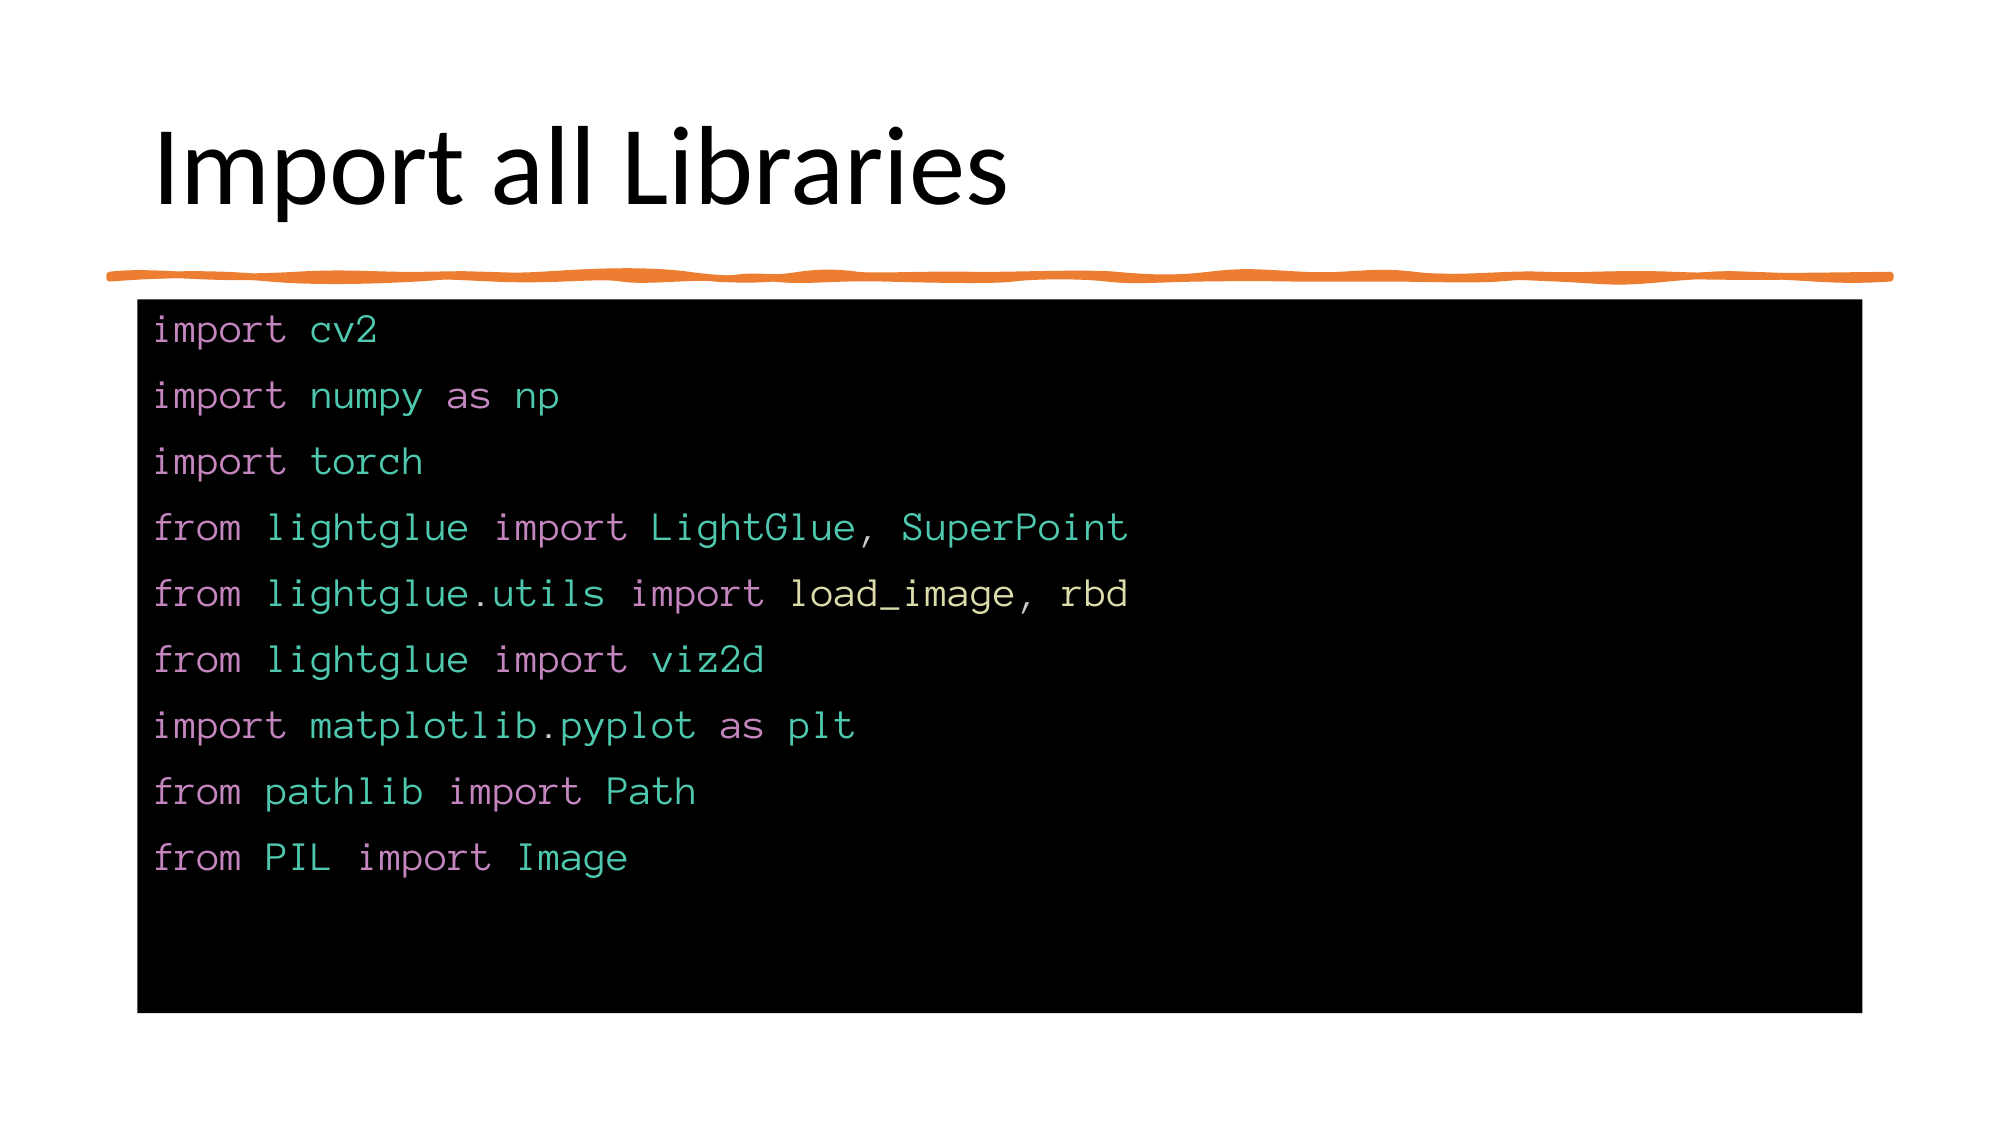

# Import all Libraries

import cv2
import numpy as np
import torch
from lightglue import LightGlue, SuperPoint
from lightglue.utils import load_image, rbd
from lightglue import viz2d
import matplotlib.pyplot as plt
from pathlib import Path
from PIL import Image